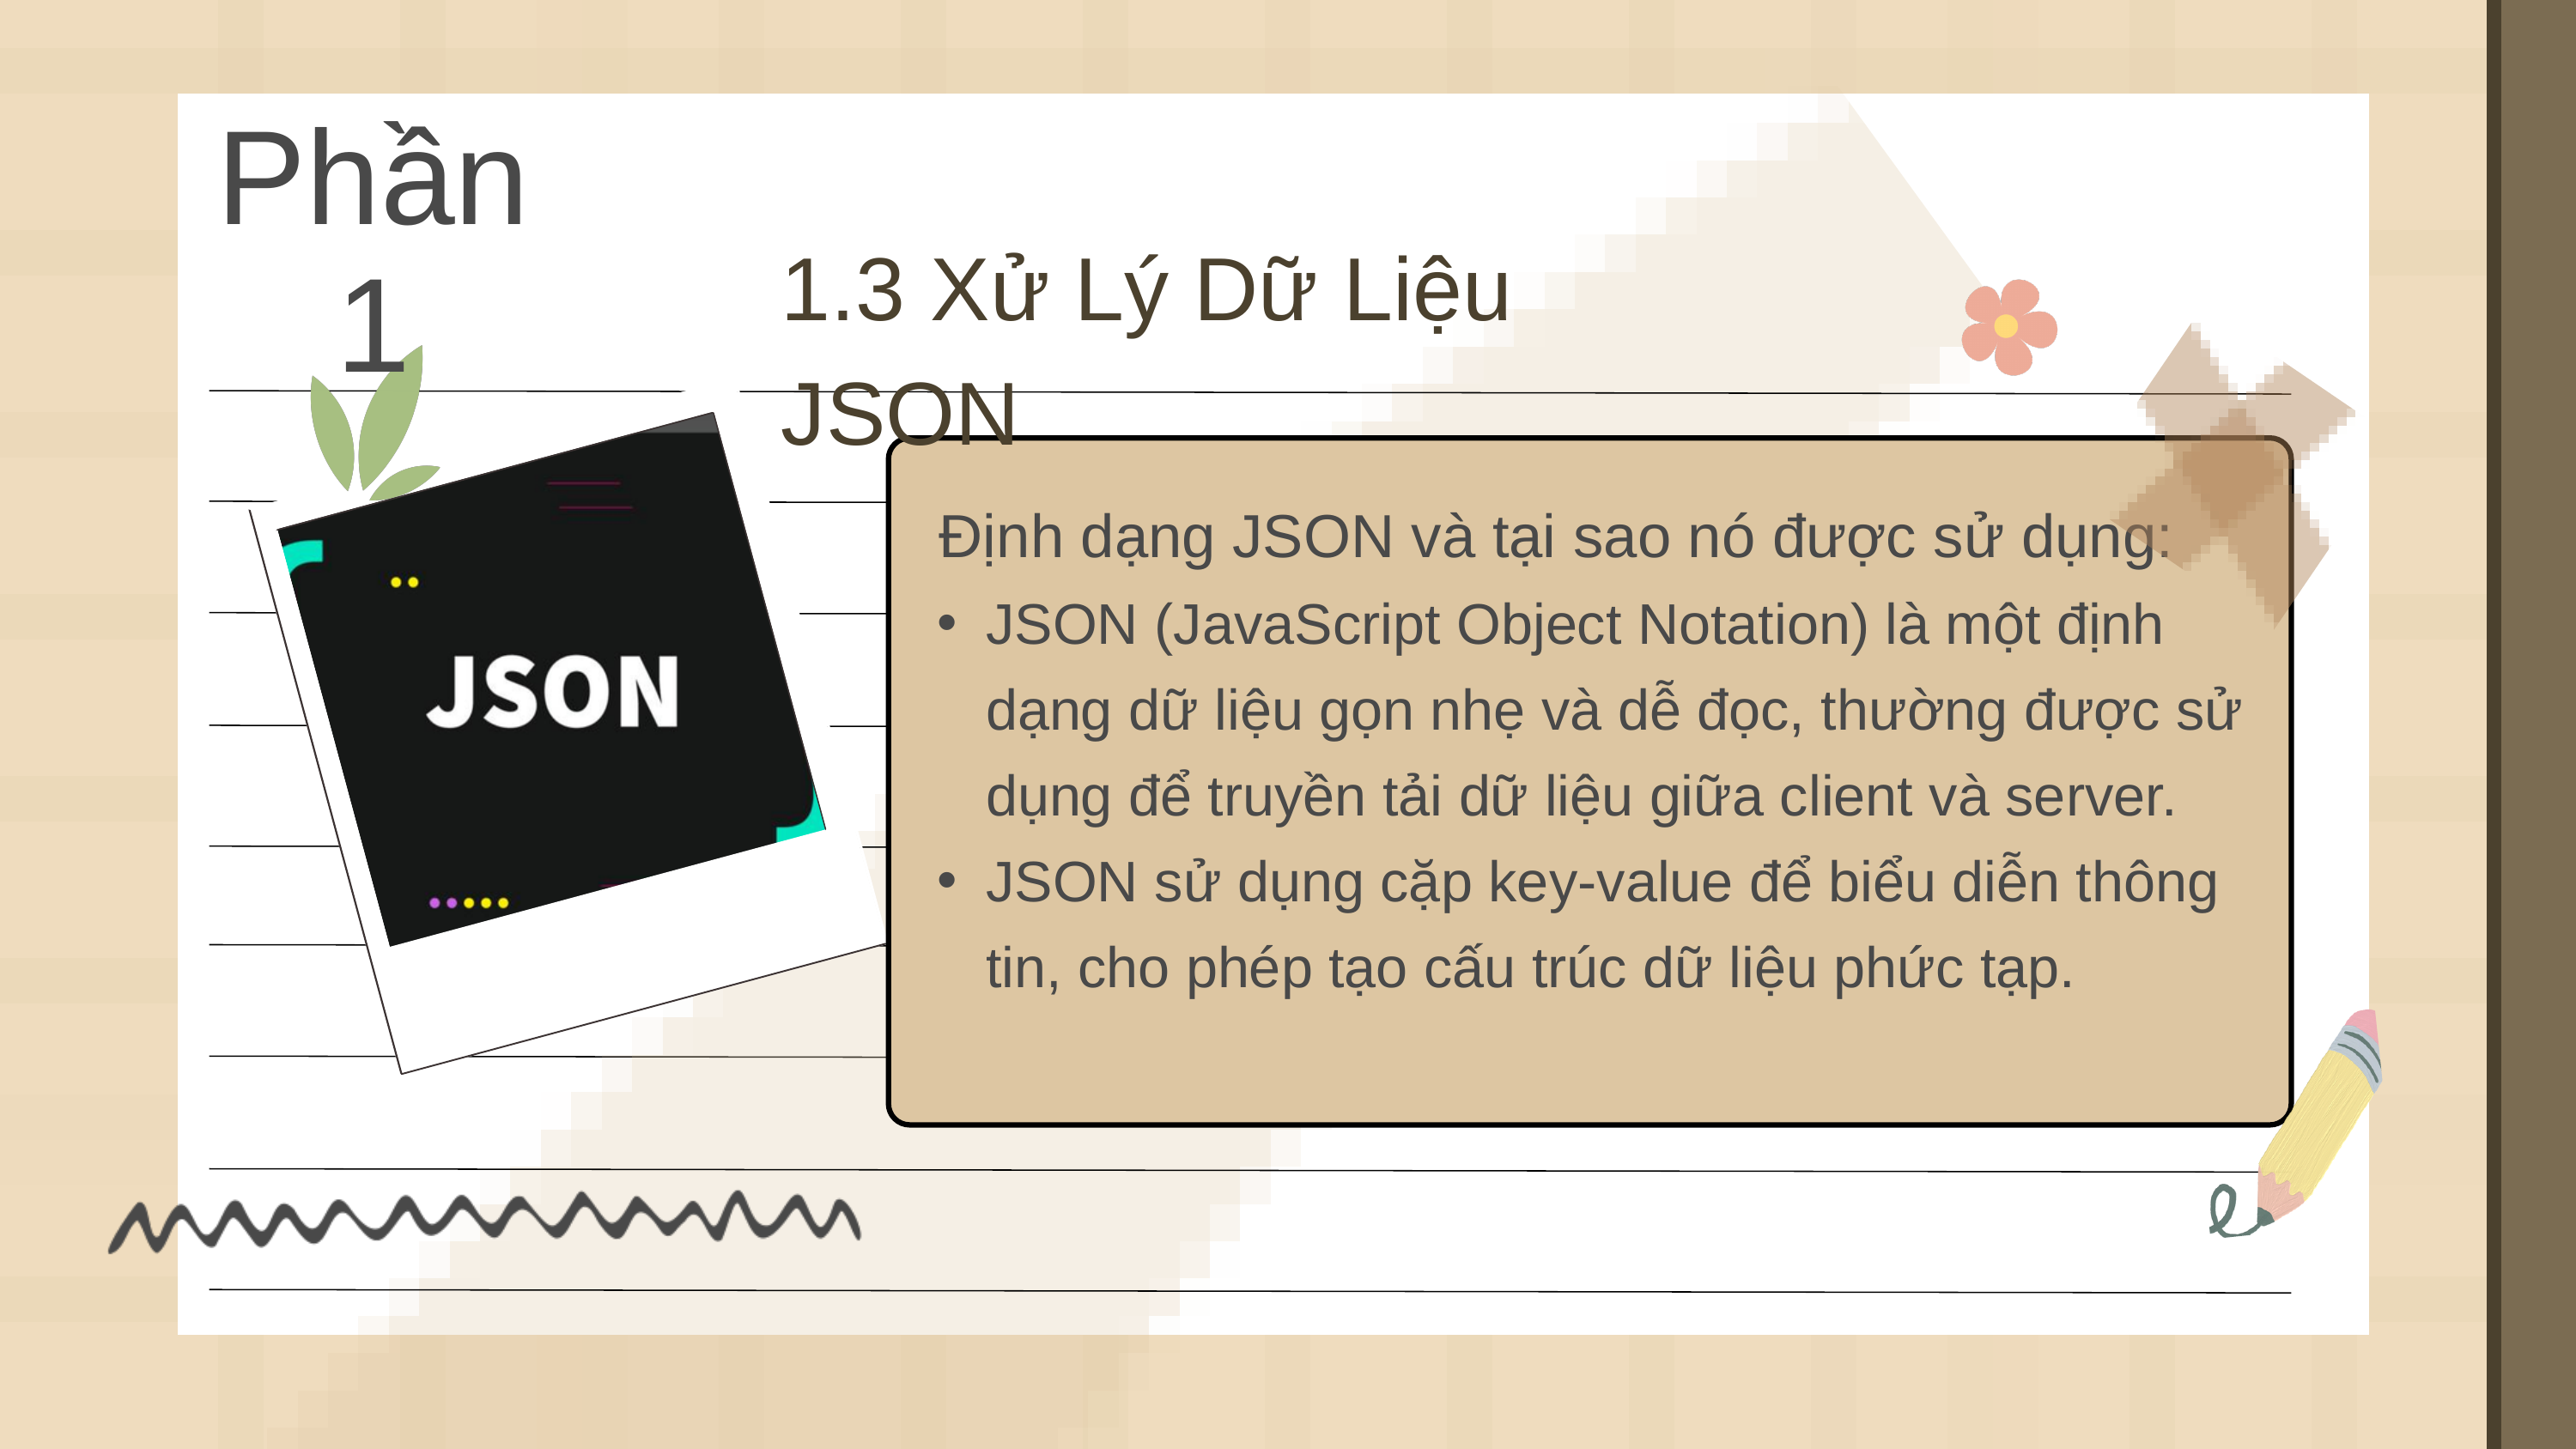

Phần 1
1.3 Xử Lý Dữ Liệu JSON

   Định dạng JSON và tại sao nó được sử dụng:
JSON (JavaScript Object Notation) là một định dạng dữ liệu gọn nhẹ và dễ đọc, thường được sử dụng để truyền tải dữ liệu giữa client và server.
JSON sử dụng cặp key-value để biểu diễn thông tin, cho phép tạo cấu trúc dữ liệu phức tạp.